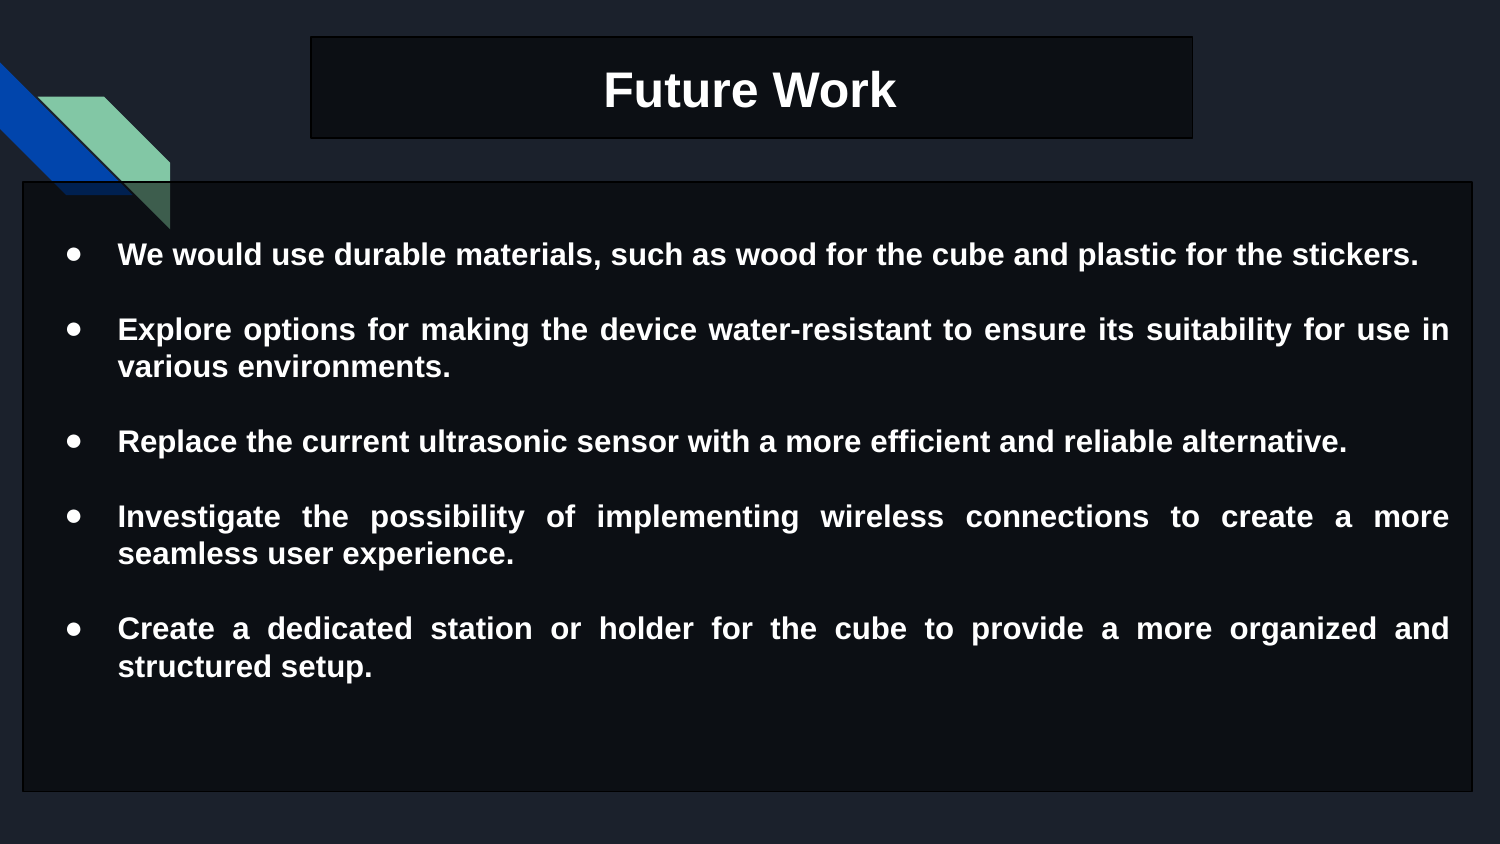

Future Work

We would use durable materials, such as wood for the cube and plastic for the stickers.

Explore options for making the device water-resistant to ensure its suitability for use in various environments.

Replace the current ultrasonic sensor with a more efficient and reliable alternative.

Investigate the possibility of implementing wireless connections to create a more seamless user experience.

Create a dedicated station or holder for the cube to provide a more organized and structured setup.